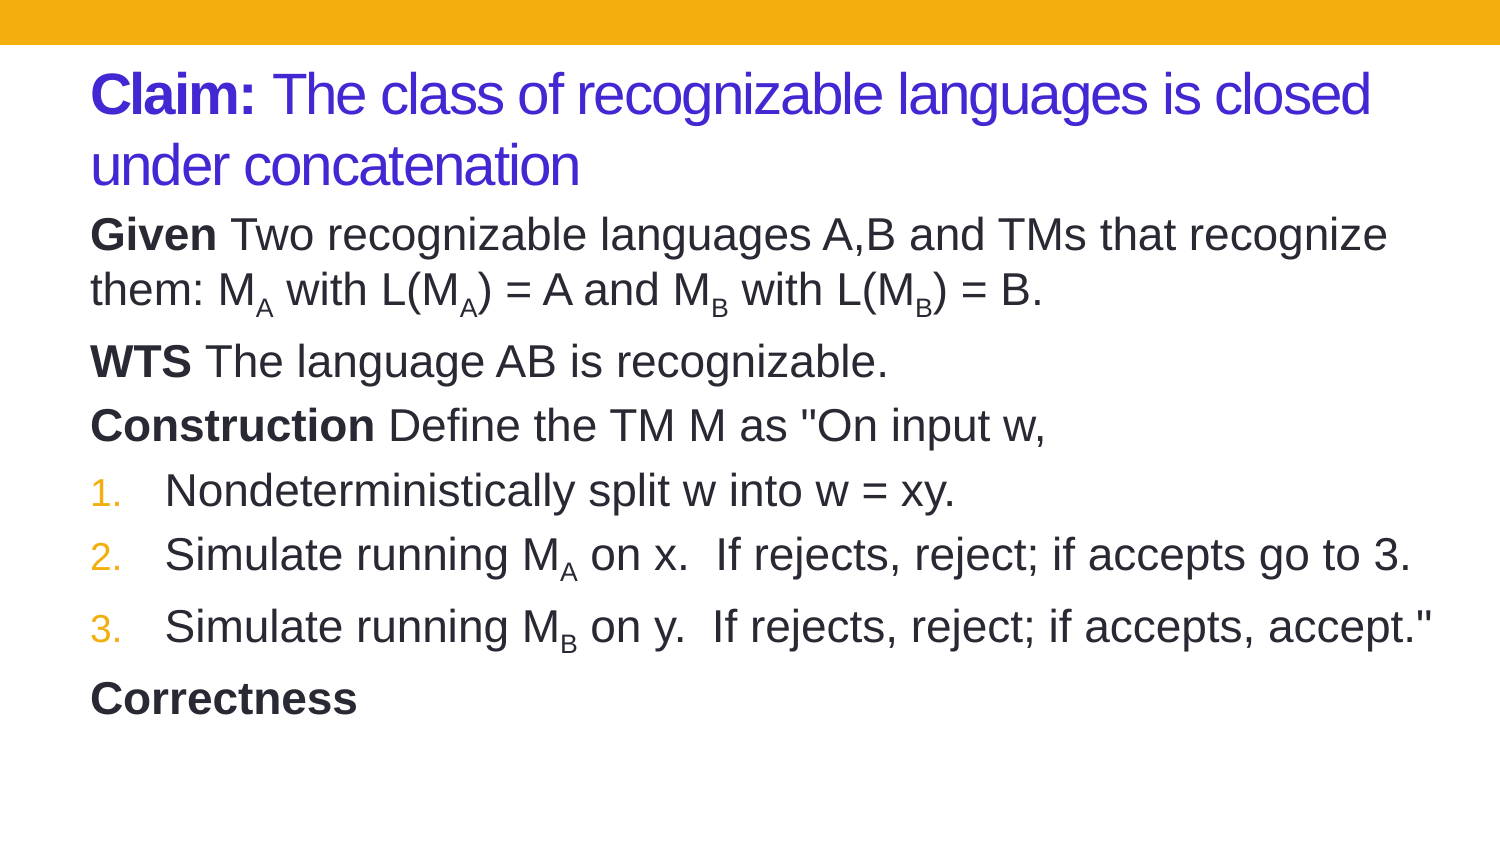

# Claim: The class of recognizable languages is closed under concatenation
Given Two recognizable languages A,B and TMs that recognize them: MA with L(MA) = A and MB with L(MB) = B.
WTS The language AB is recognizable.
Construction Define the TM M as "On input w,
Nondeterministically split w into w = xy.
Simulate running MA on x.  If rejects, reject; if accepts go to 3.
Simulate running MB on y.  If rejects, reject; if accepts, accept."
Correctness